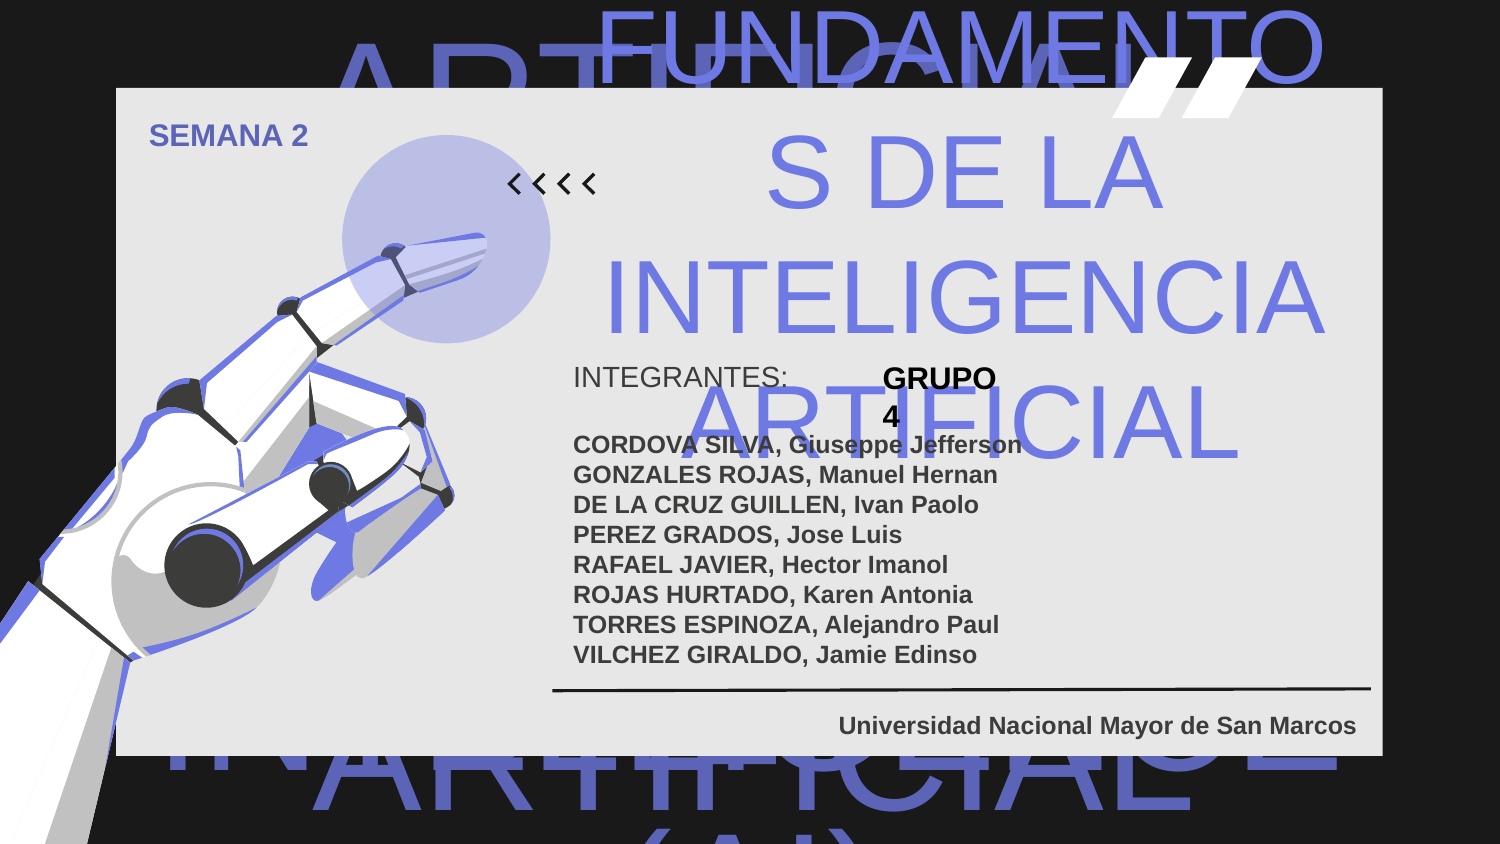

# FUNDAMENTOS DE LA INTELIGENCIA ARTIFICIAL
SEMANA 2

GRUPO 4
INTEGRANTES:

CORDOVA SILVA, Giuseppe Jefferson
GONZALES ROJAS, Manuel Hernan
DE LA CRUZ GUILLEN, Ivan Paolo
PEREZ GRADOS, Jose Luis
RAFAEL JAVIER, Hector Imanol
ROJAS HURTADO, Karen Antonia
TORRES ESPINOZA, Alejandro Paul
VILCHEZ GIRALDO, Jamie Edinso

Universidad Nacional Mayor de San Marcos